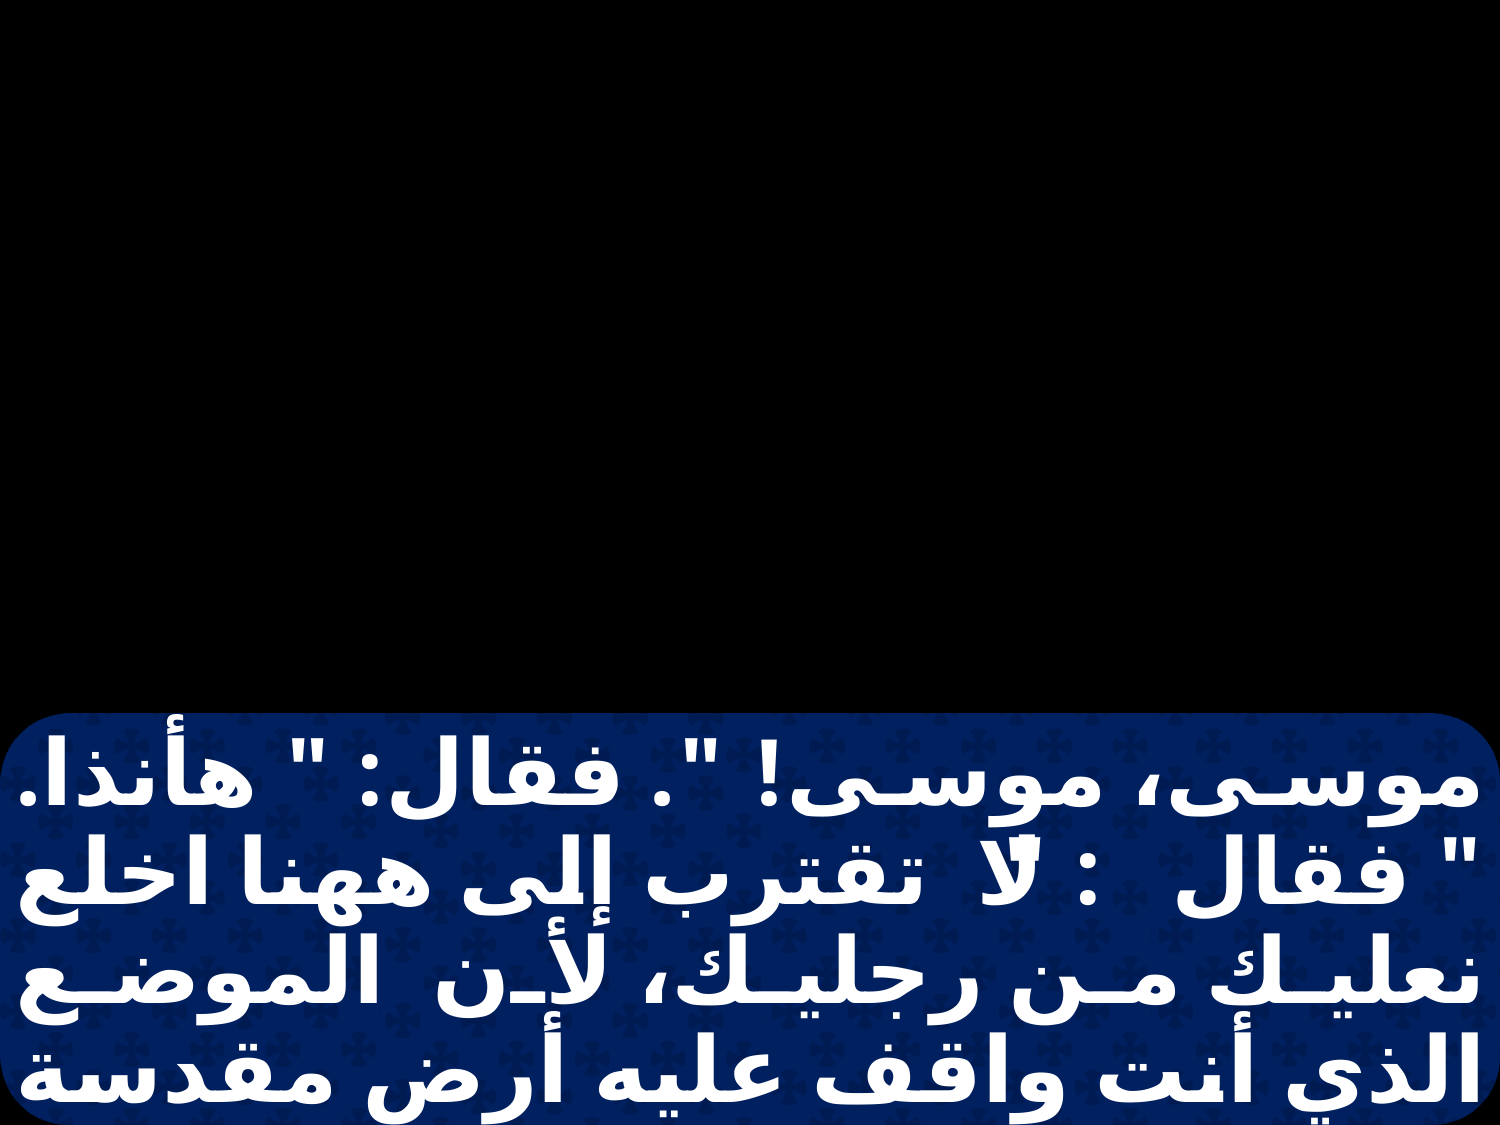

موسى، موسى! ". فقال: " هأنذا. " فقال: " لا  تقترب إلى ههنا اخلع نعليك من رجليك، لأن  الموضع الذي أنت واقف عليه أرض مقدسة ".